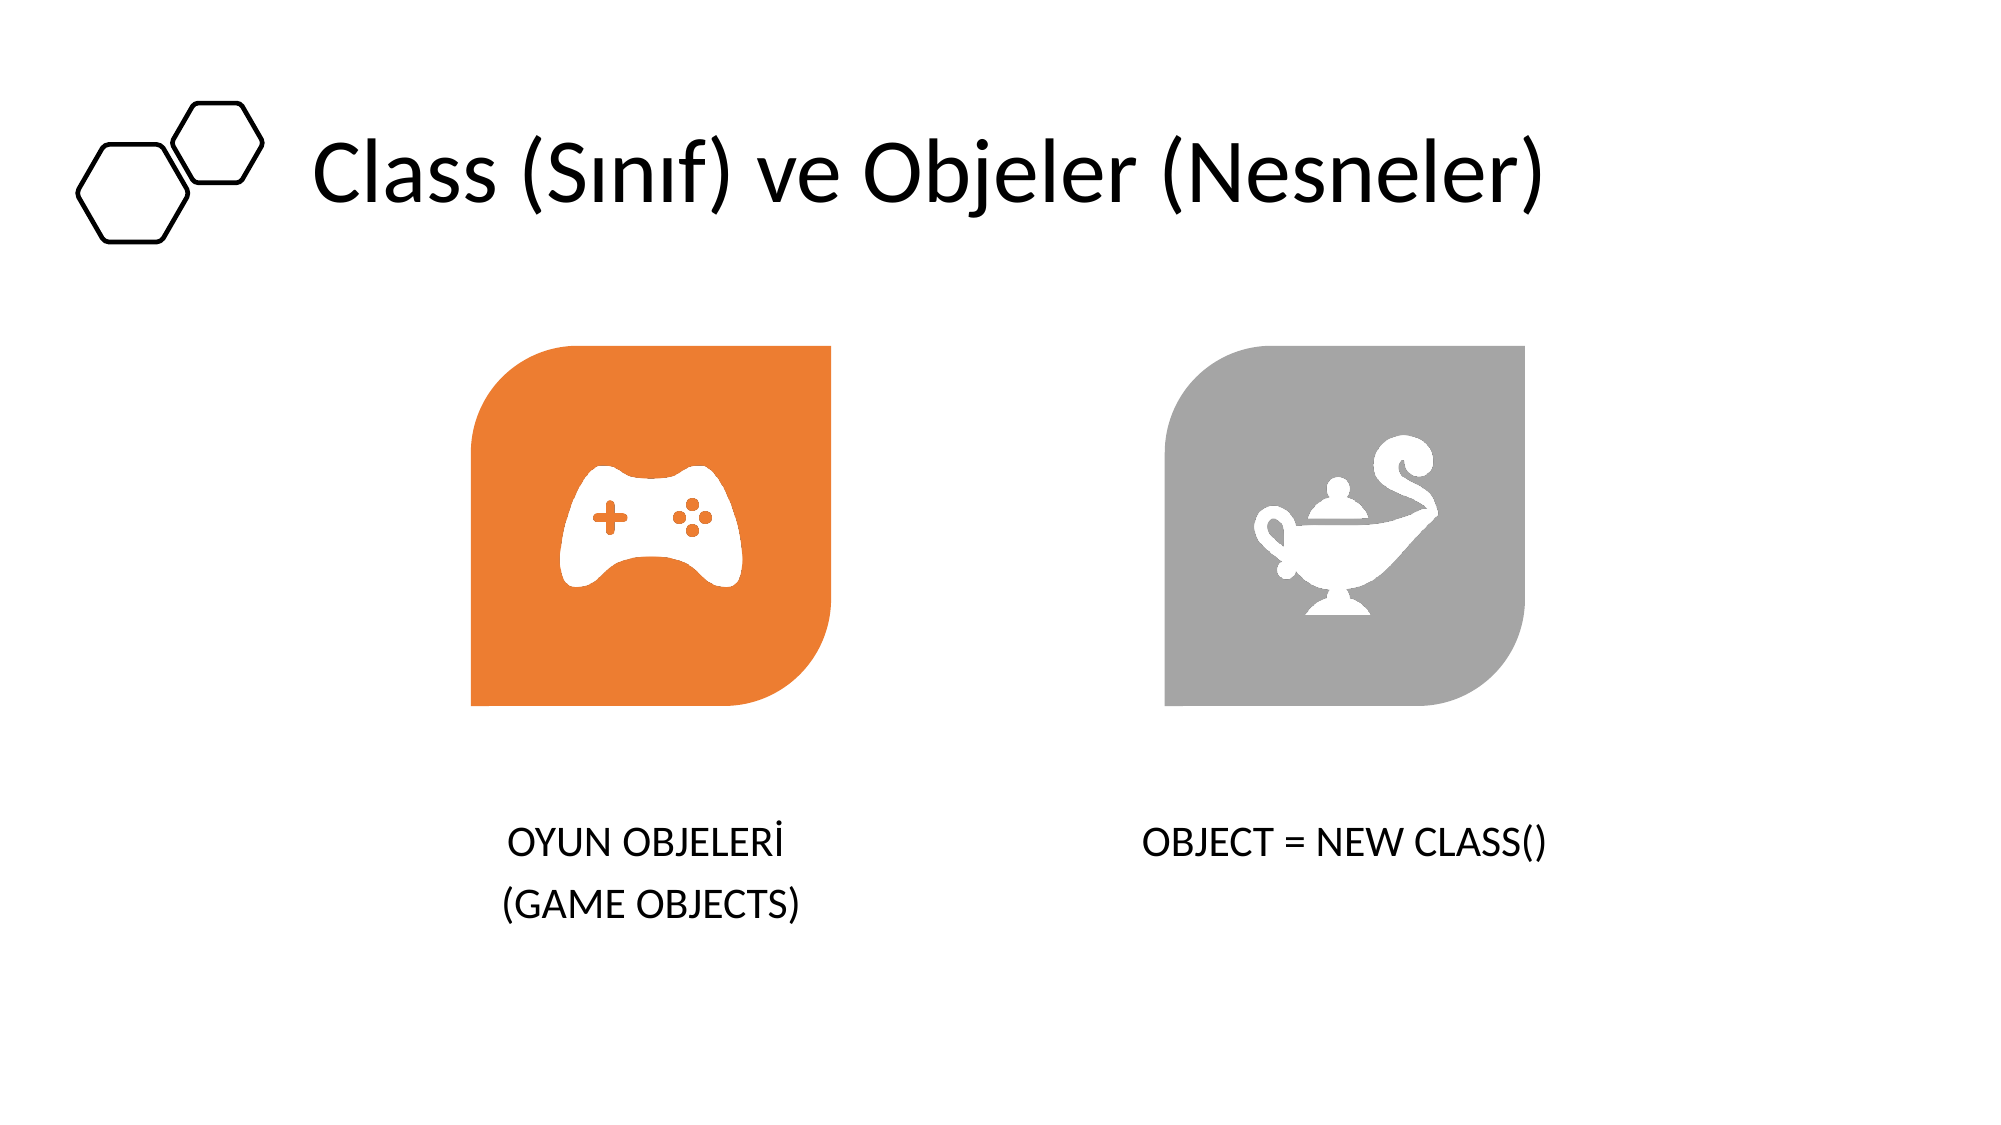

# Class (Sınıf) ve Objeler (Nesneler)

Oyun objeleri
(game objects)
Object = new Class()